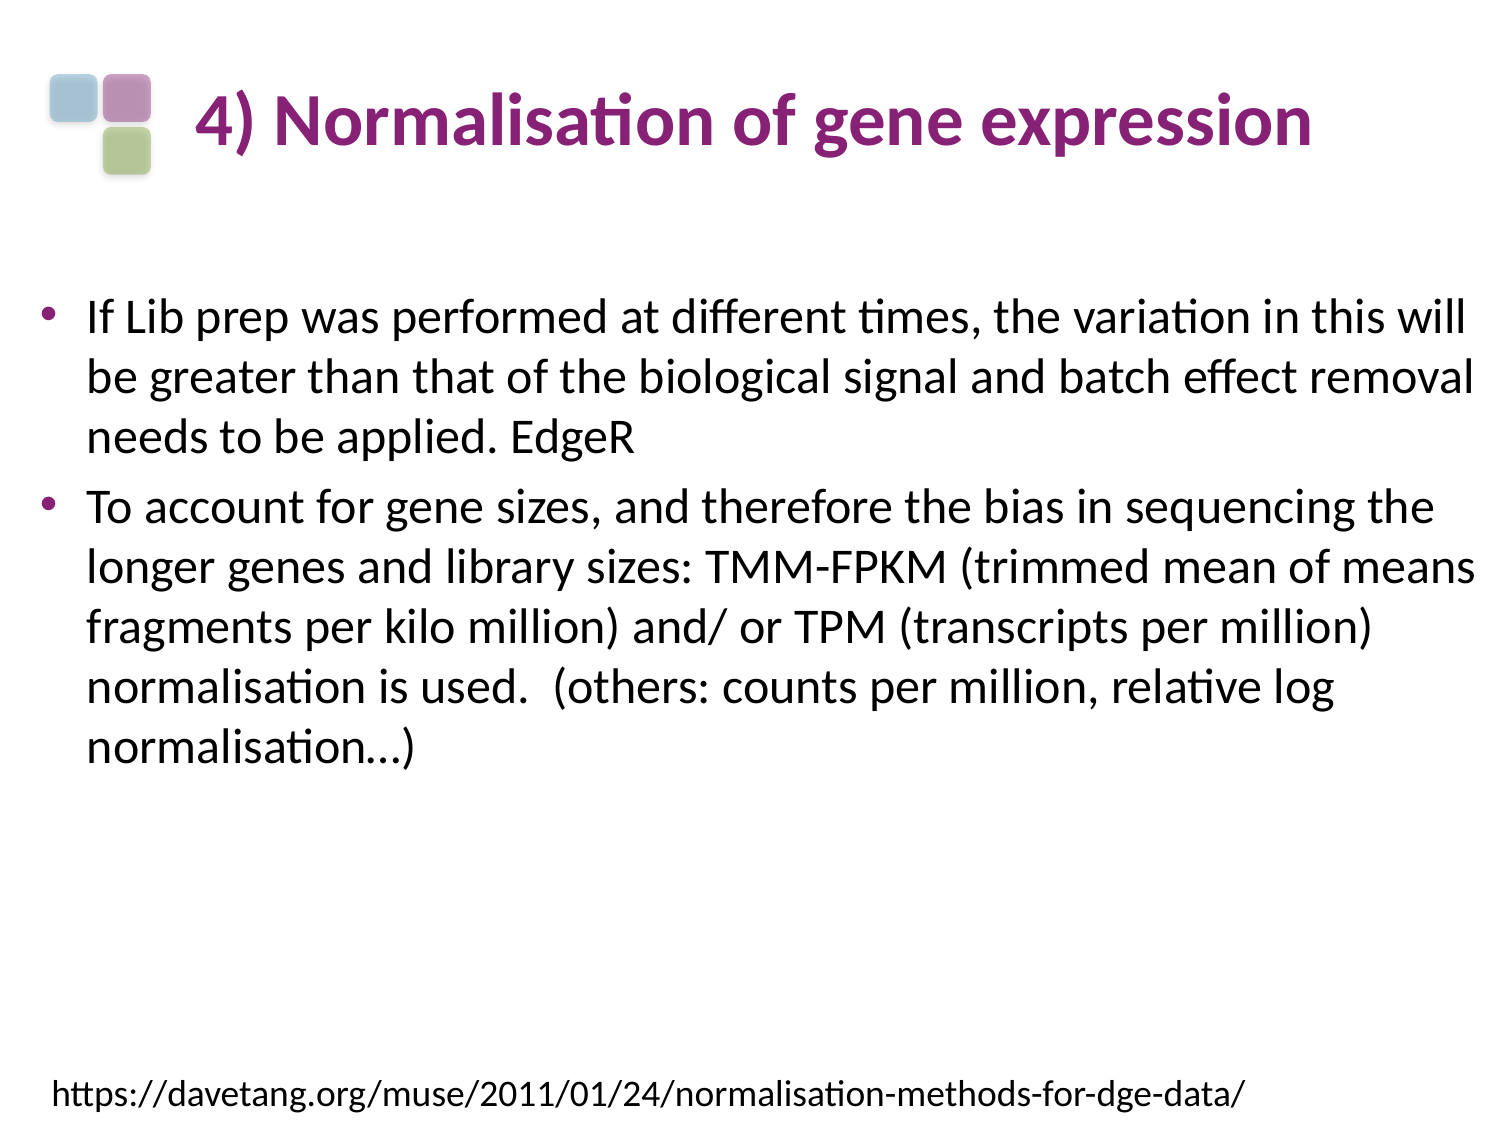

# 4) Normalisation of gene expression

If Lib prep was performed at different times, the variation in this will be greater than that of the biological signal and batch effect removal needs to be applied. EdgeR
To account for gene sizes, and therefore the bias in sequencing the longer genes and library sizes: TMM-FPKM (trimmed mean of means fragments per kilo million) and/ or TPM (transcripts per million) normalisation is used.  (others: counts per million, relative log normalisation…)

https://davetang.org/muse/2011/01/24/normalisation-methods-for-dge-data/